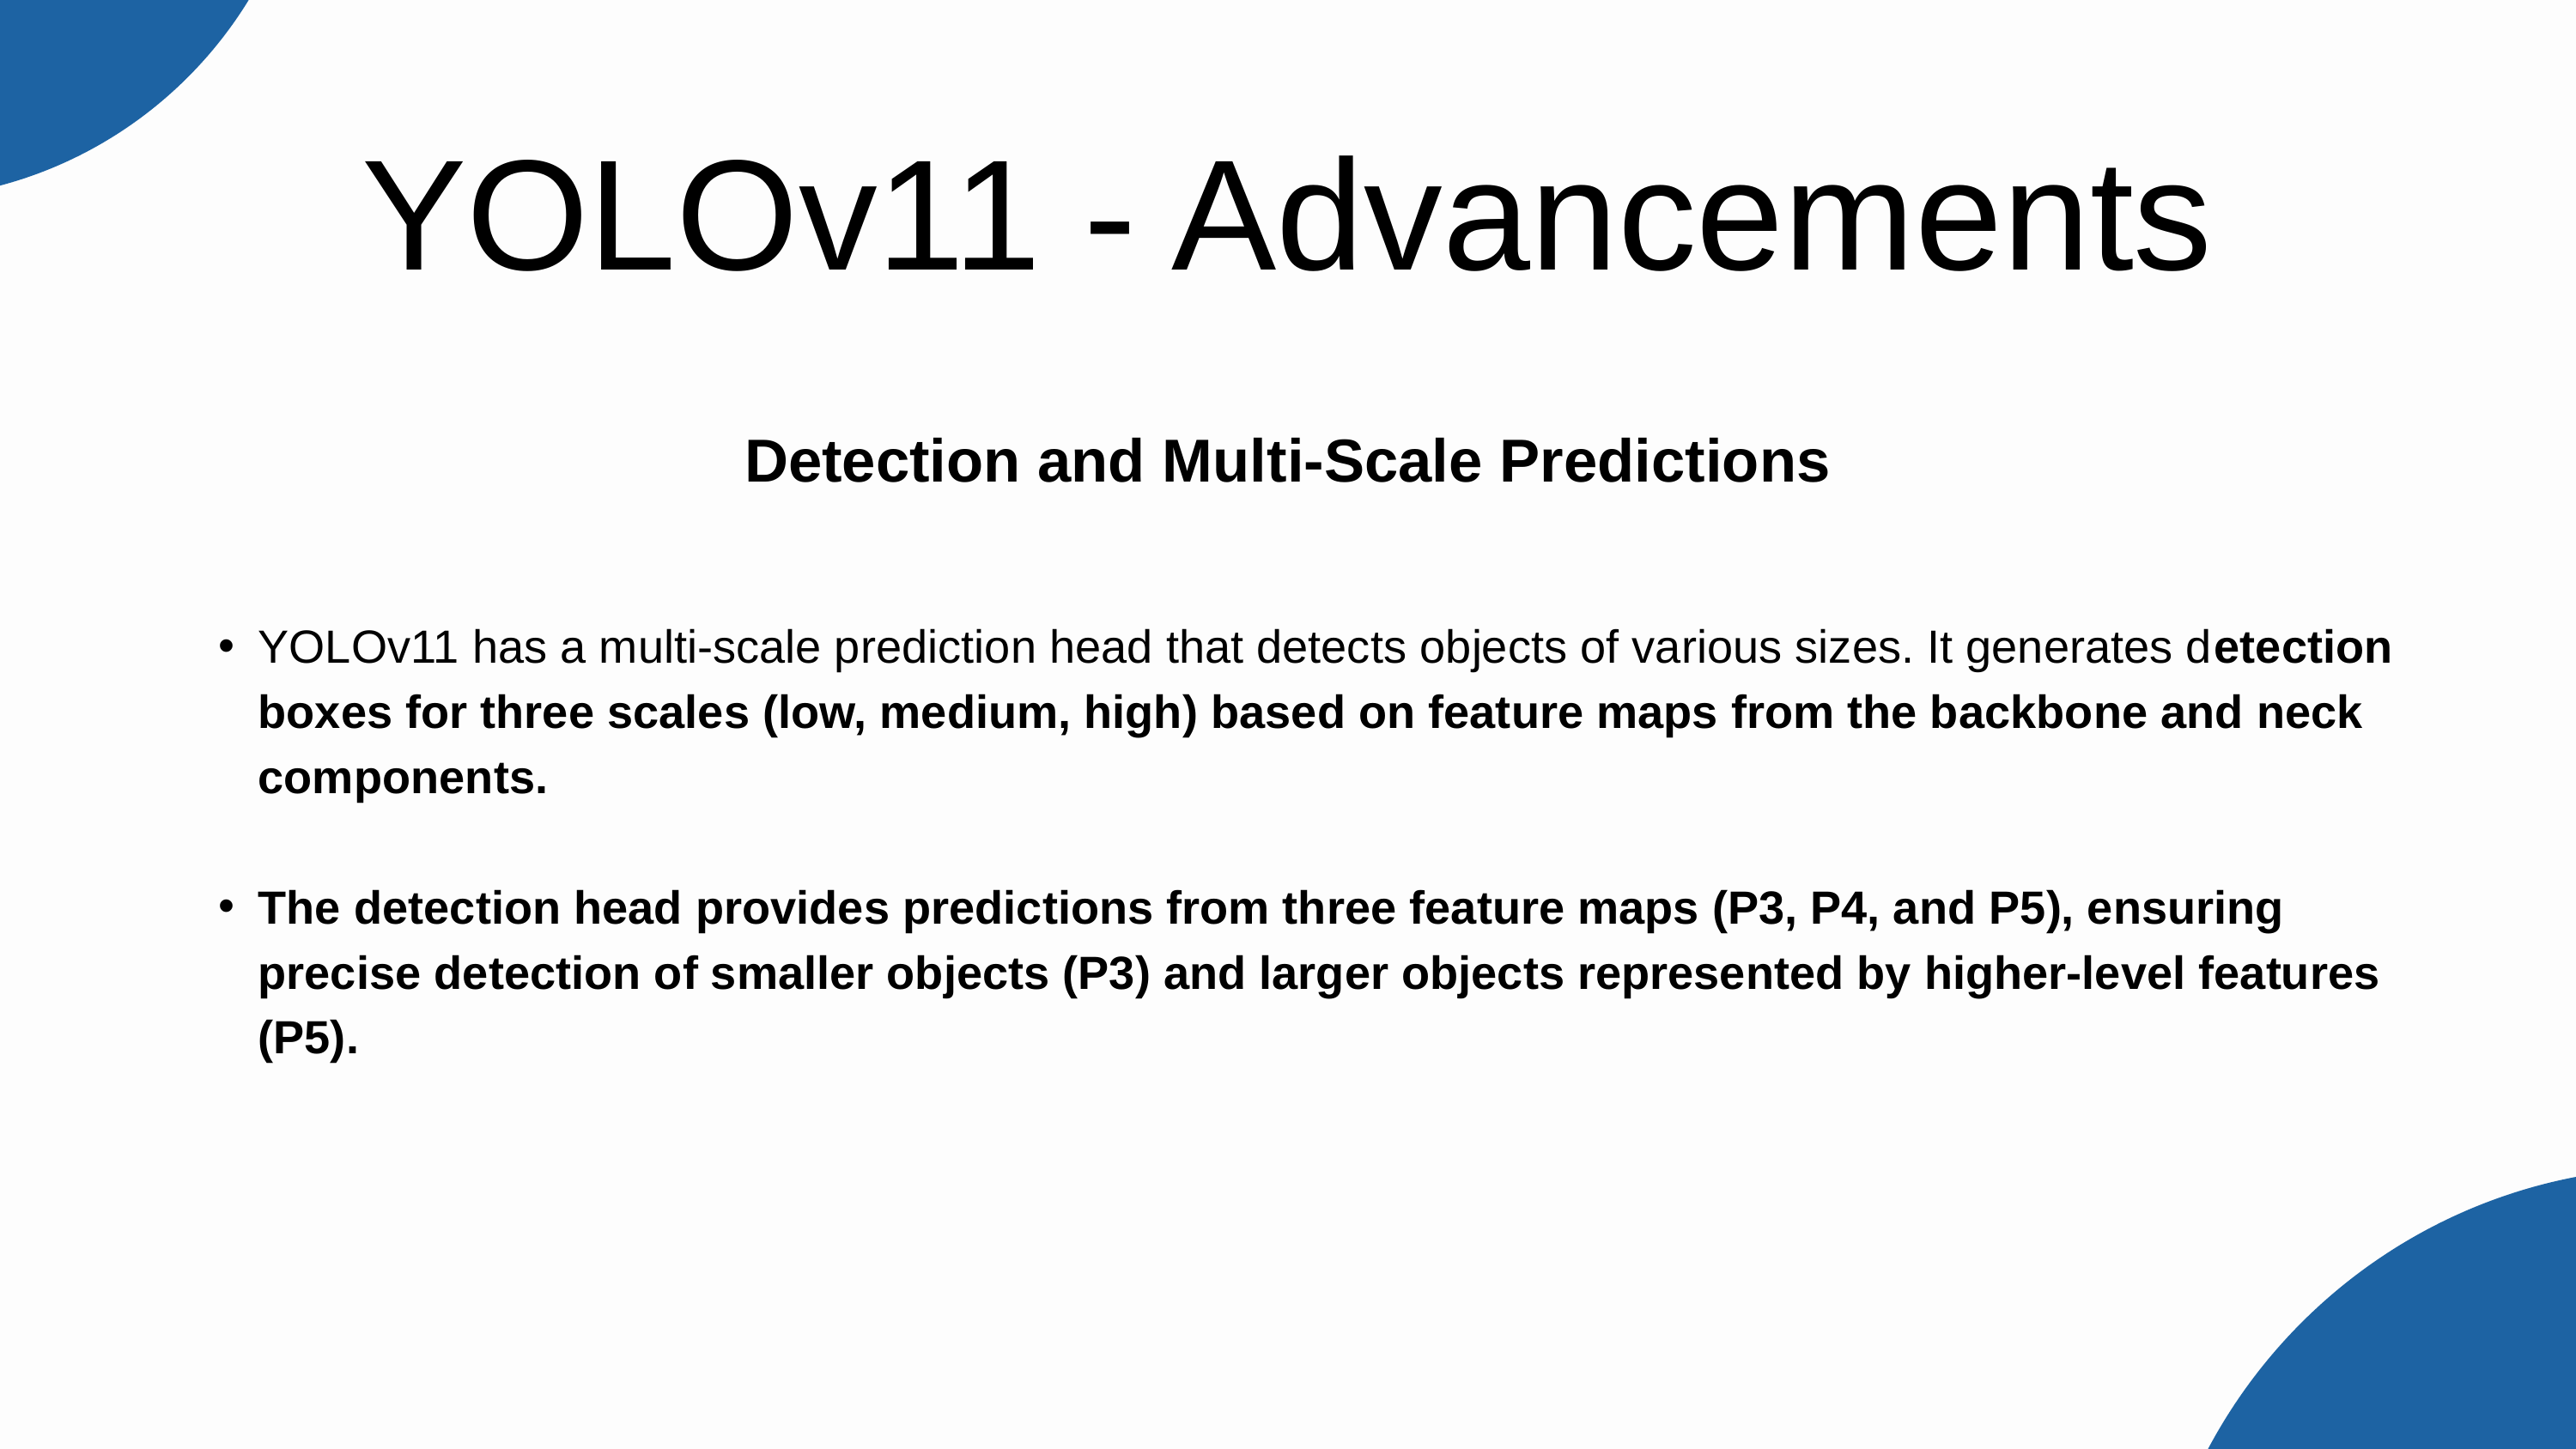

YOLOv11 - Advancements
Detection and Multi-Scale Predictions
YOLOv11 has a multi-scale prediction head that detects objects of various sizes. It generates detection boxes for three scales (low, medium, high) based on feature maps from the backbone and neck components.

The detection head provides predictions from three feature maps (P3, P4, and P5), ensuring precise detection of smaller objects (P3) and larger objects represented by higher-level features (P5).